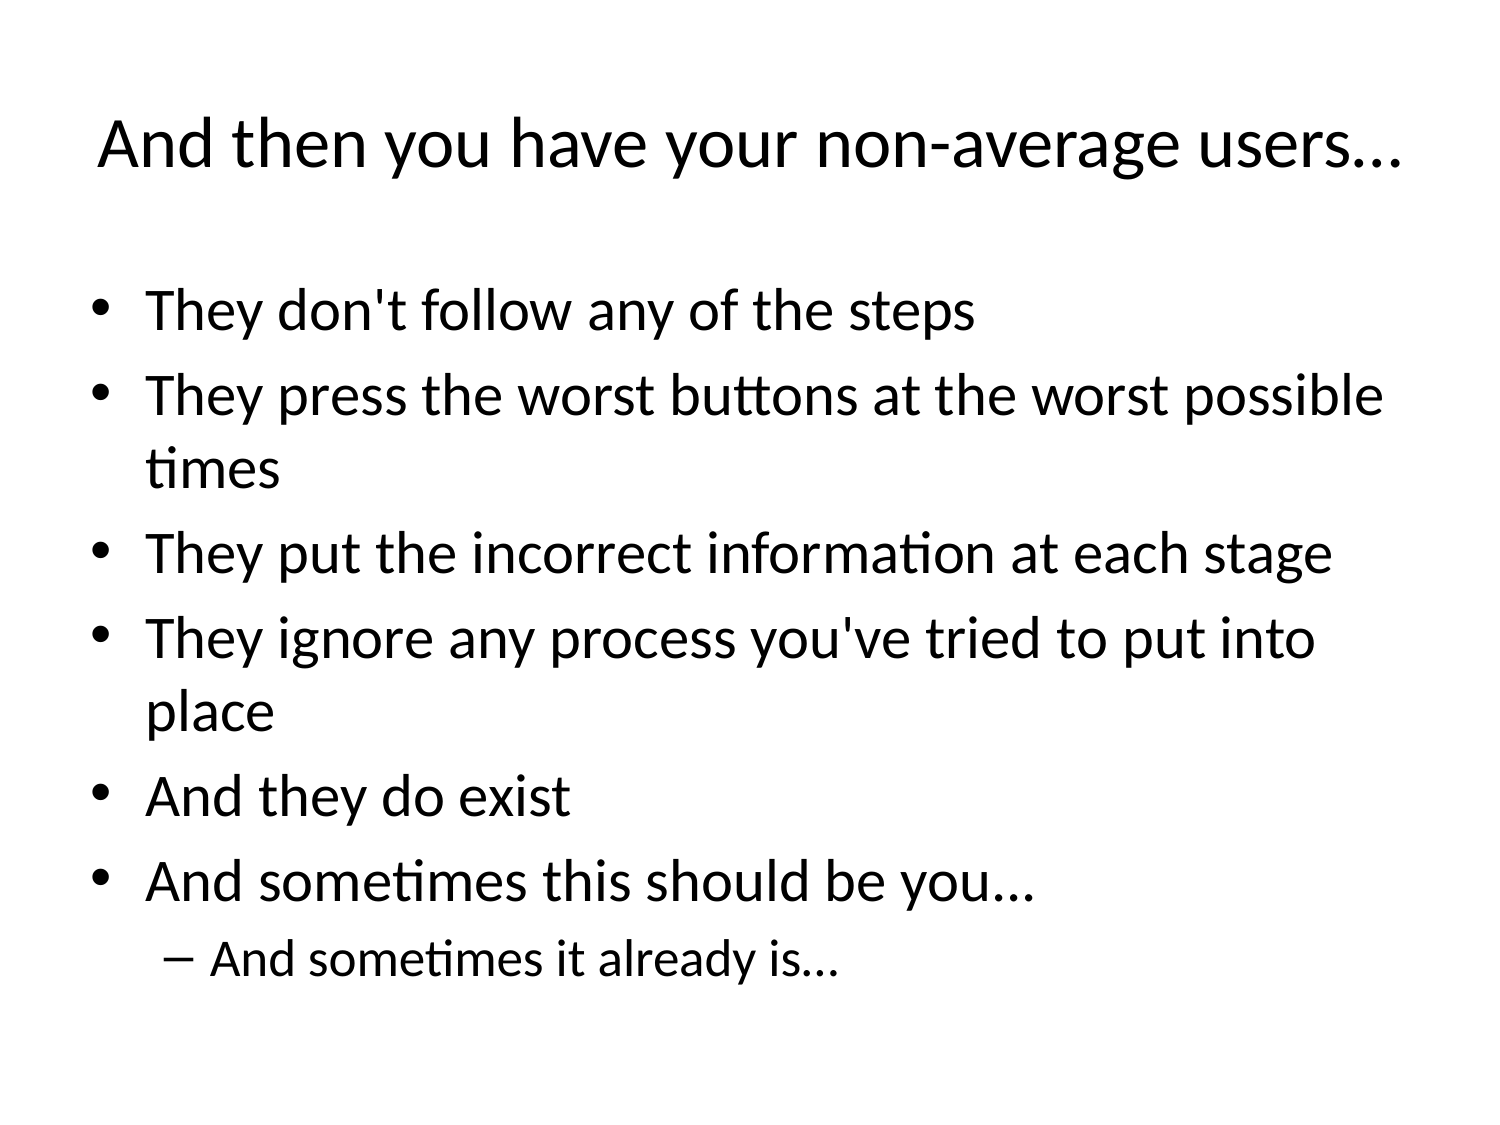

# And then you have your non-average users…
They don't follow any of the steps
They press the worst buttons at the worst possible times
They put the incorrect information at each stage
They ignore any process you've tried to put into place
And they do exist
And sometimes this should be you...
And sometimes it already is…